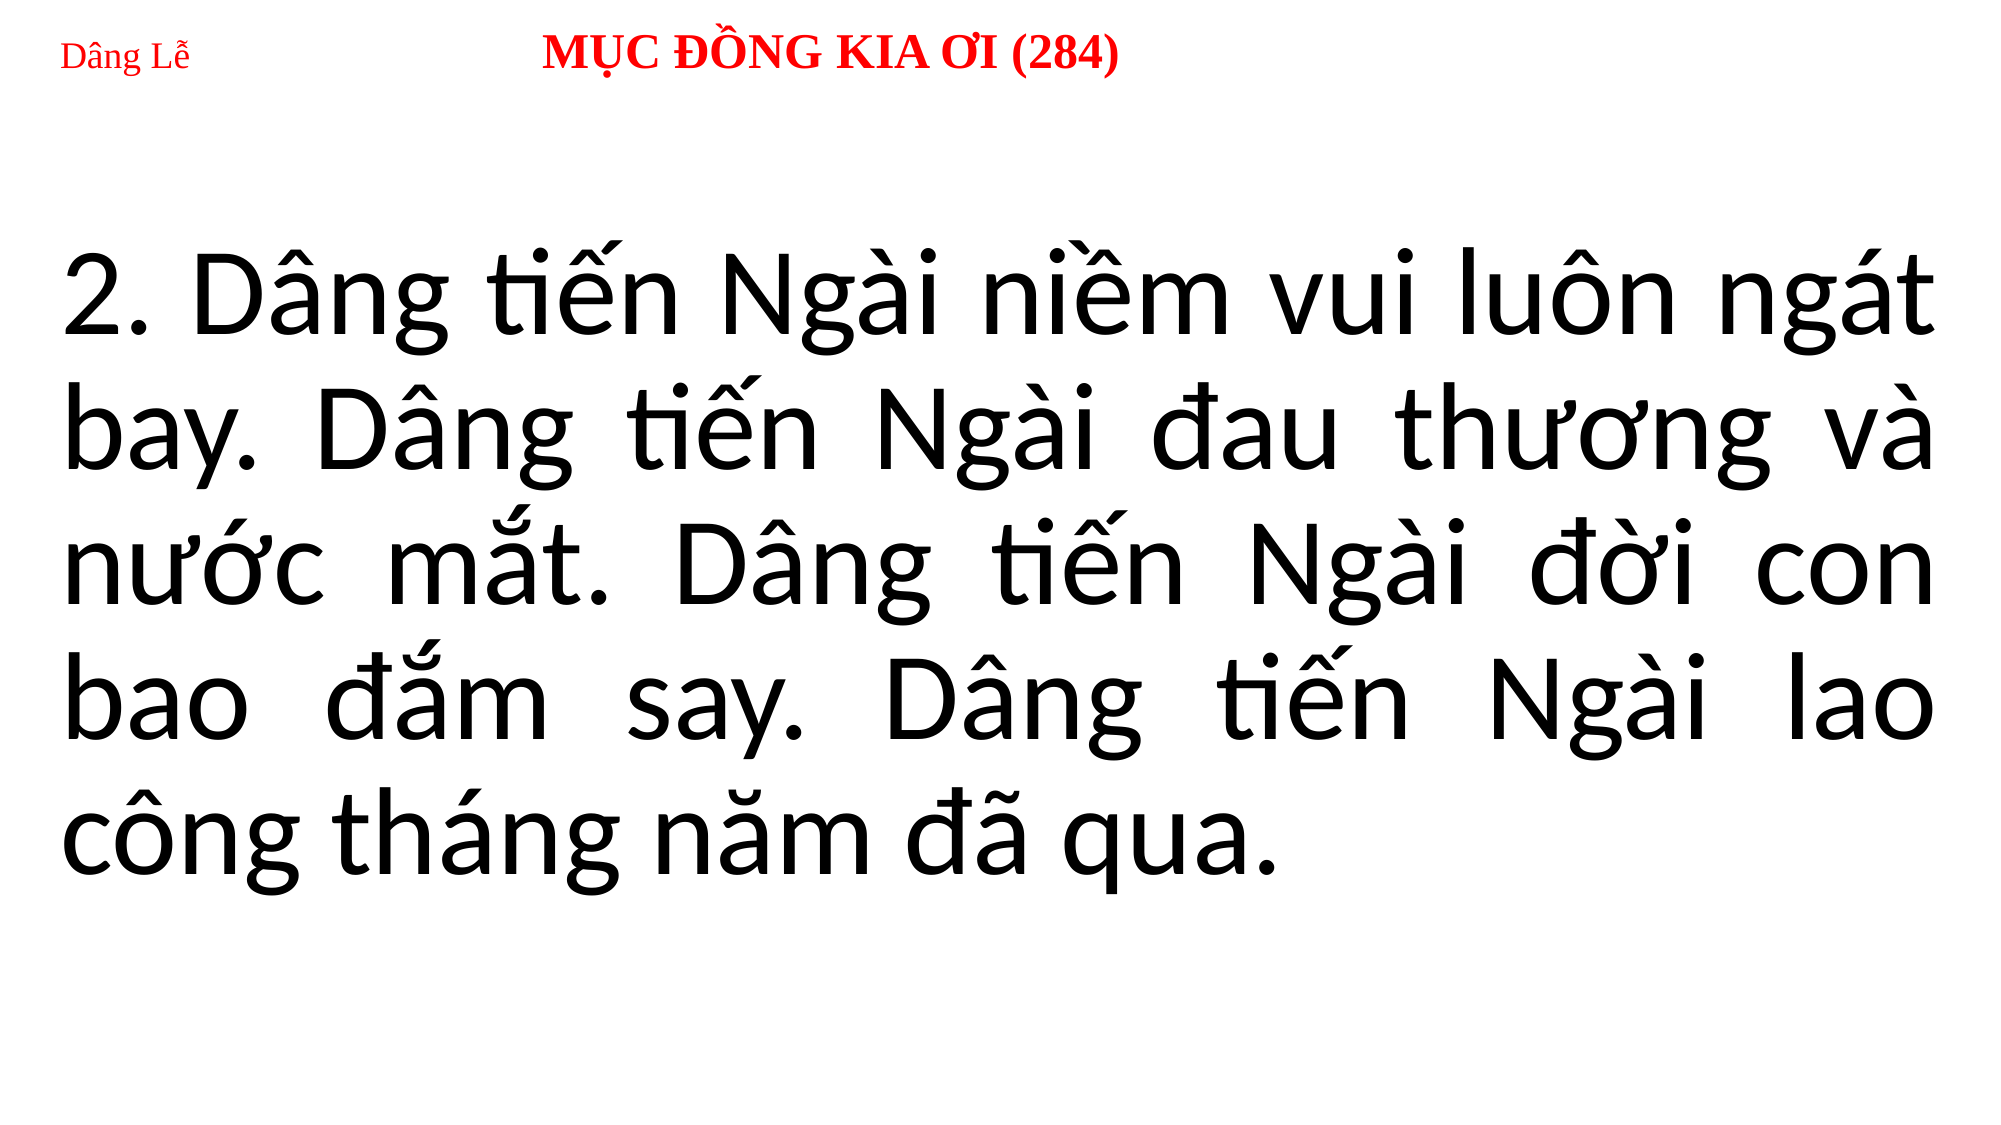

# Dâng Lễ                                     MỤC ĐỒNG KIA ƠI (284)
2. Dâng tiến Ngài niềm vui luôn ngát bay. Dâng tiến Ngài đau thương và nước mắt. Dâng tiến Ngài đời con bao đắm say. Dâng tiến Ngài lao công tháng năm đã qua.